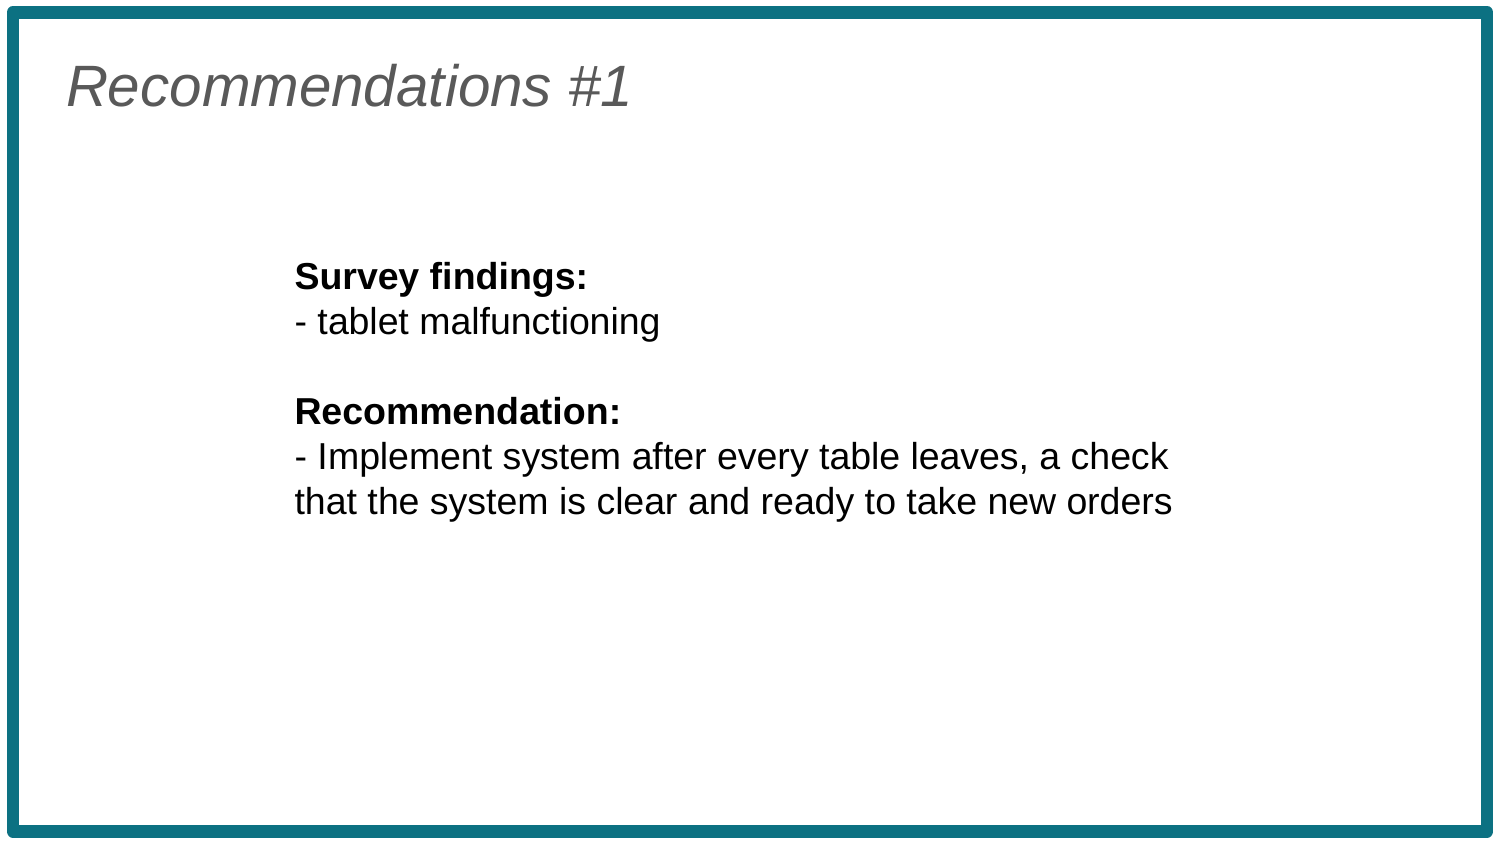

Recommendations #1

Survey findings:
- tablet malfunctioning

Recommendation:
- Implement system after every table leaves, a check that the system is clear and ready to take new orders